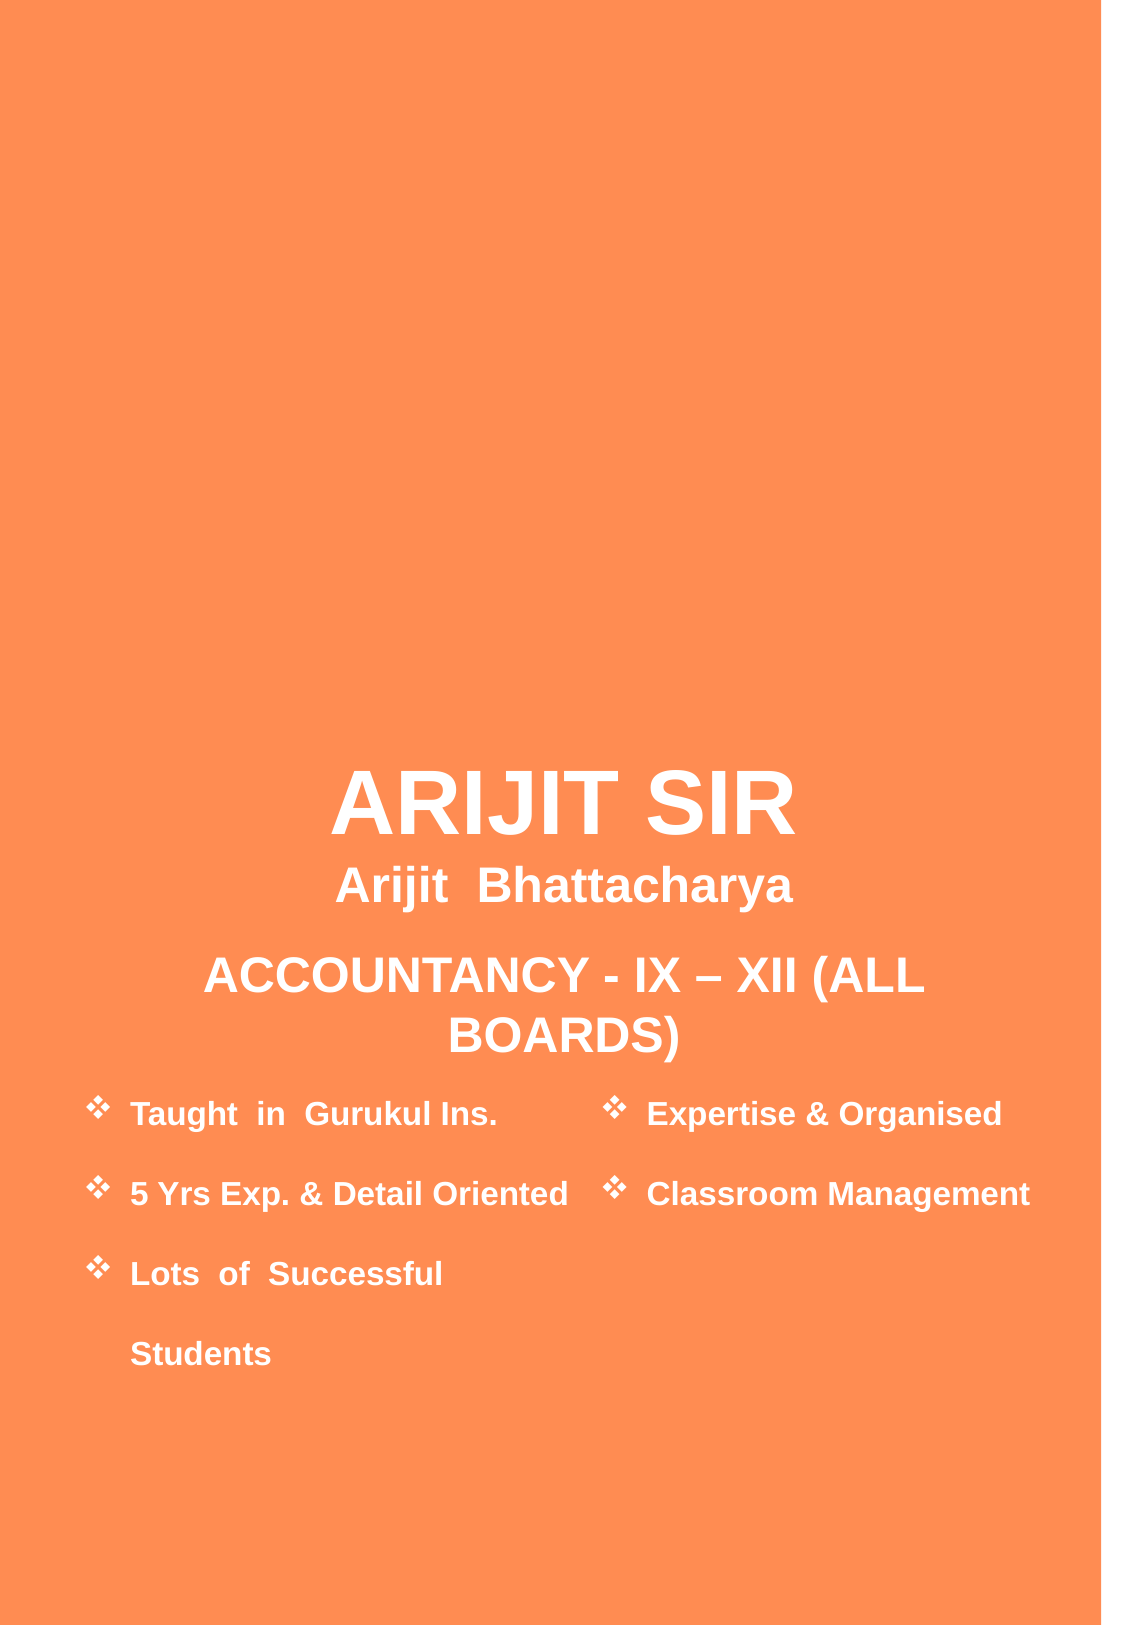

Arijit Sir
Arijit  Bhattacharya

accountancy - IX – XII (All Boards)
Taught  in  Gurukul Ins.
5 Yrs Exp. & Detail Oriented
Lots  of  Successful Students

Expertise & Organised
Classroom Management